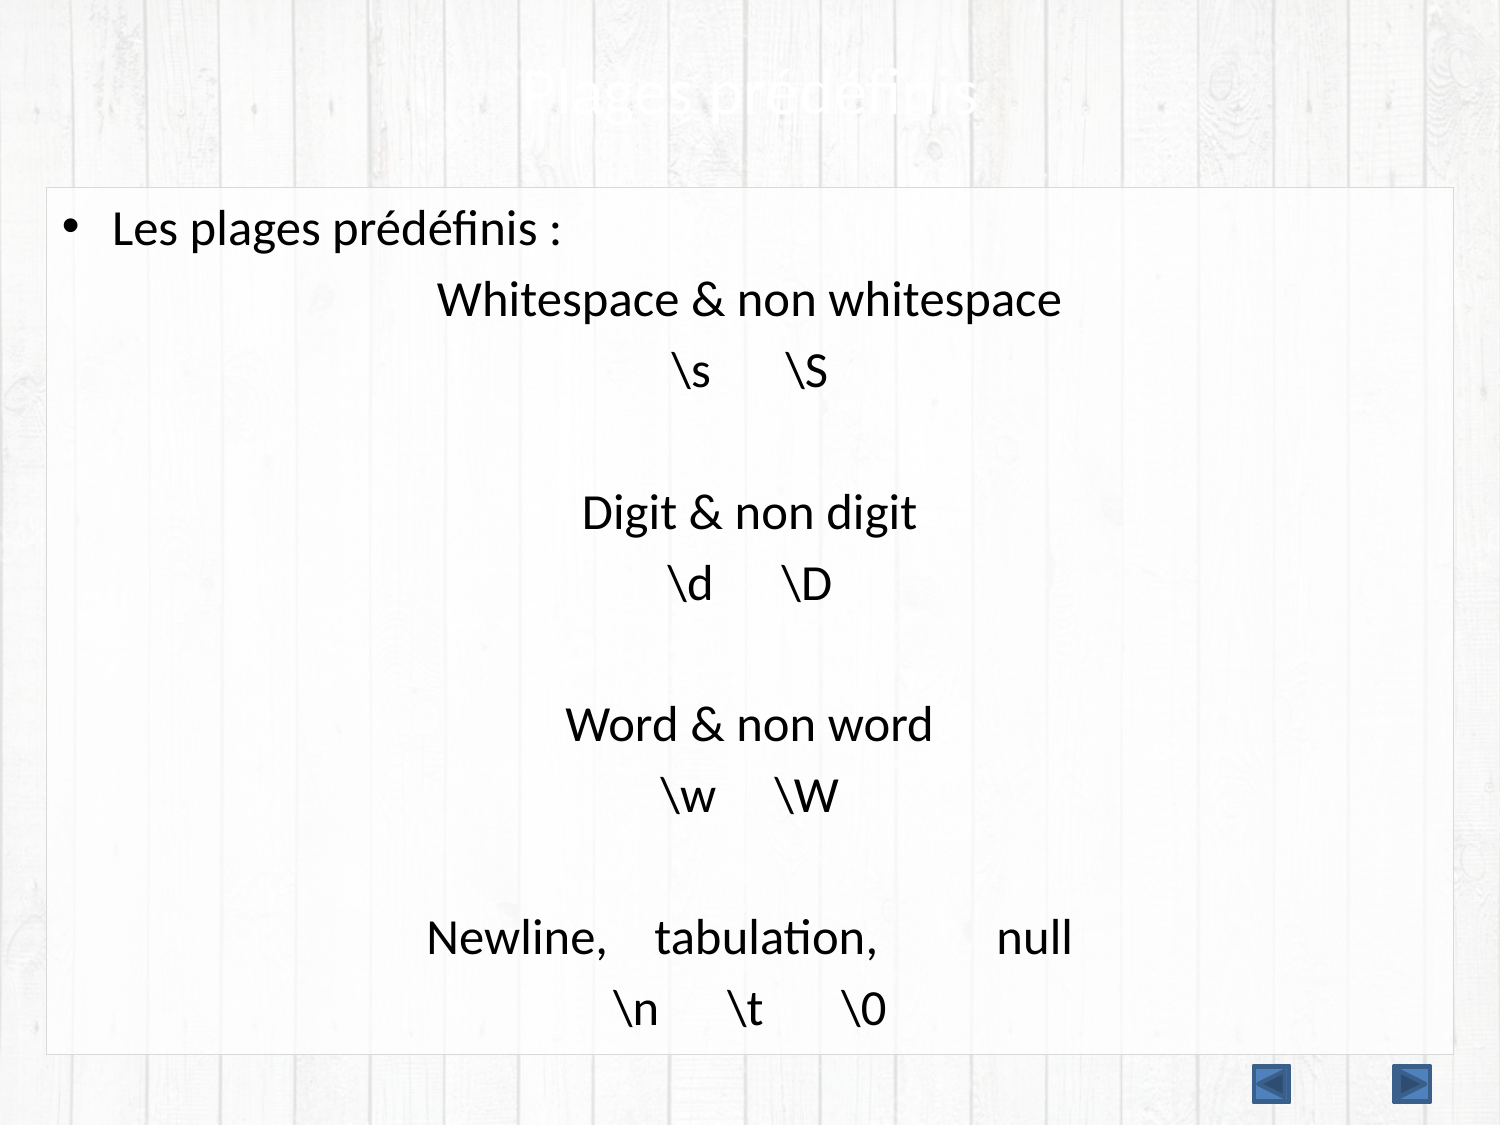

# Plages prédéfinis
Les plages prédéfinis :
Whitespace & non whitespace
\s		\S

Digit & non digit
\d		\D

Word & non word
\w		\W

Newline, 	tabulation, 	null
\n		\t		\0